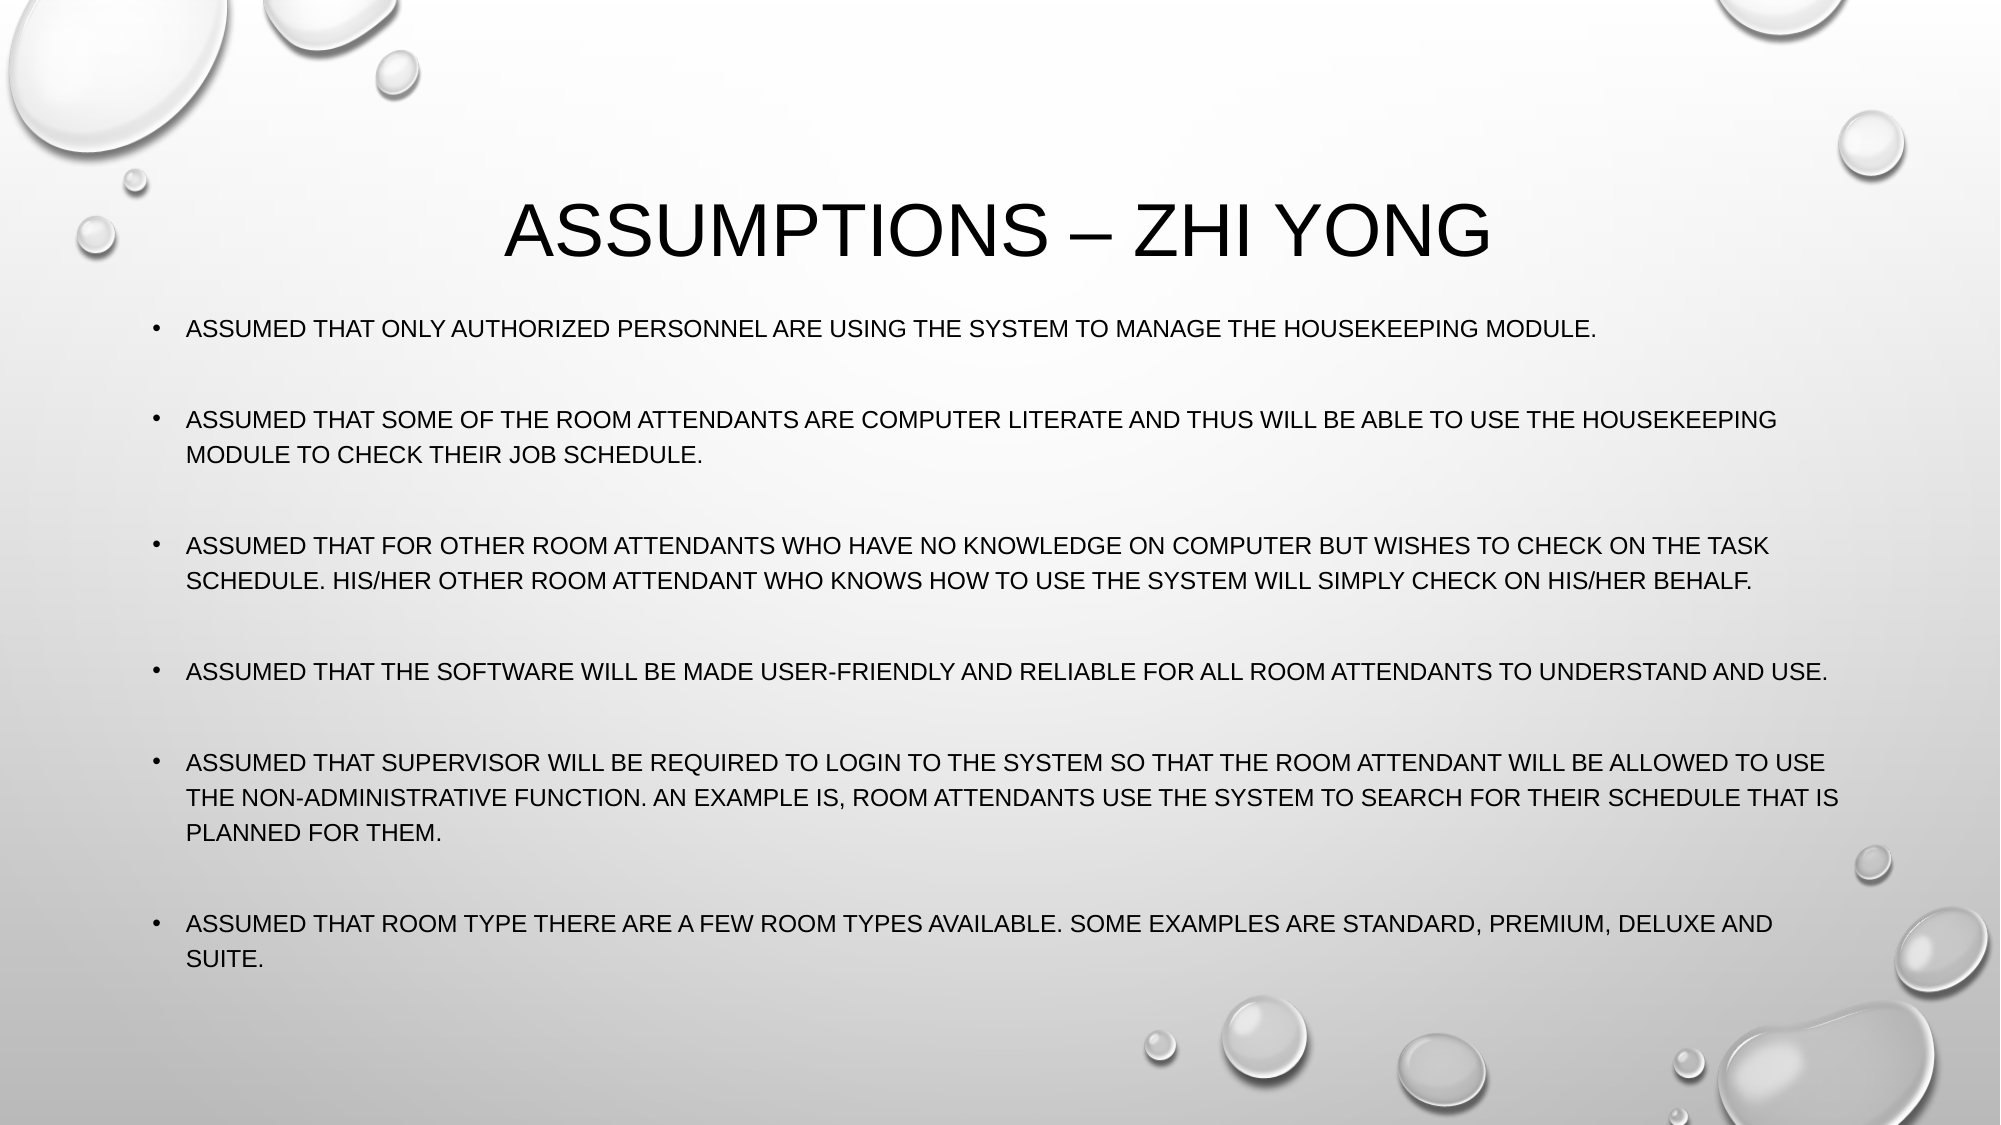

# Assumptions – ZHI yong
Assumed that only authorized personnel are using the system to manage the housekeeping module.

Assumed that some of the room attendants are computer literate and thus will be able to use the housekeeping module to check their job schedule.

Assumed that for other room attendants who have no knowledge on computer but wishes to check on the task schedule. His/her other room attendant who knows how to use the system will simply check on his/her behalf.

Assumed that the software will be made user-friendly and reliable for all room attendants to understand and use.

Assumed that supervisor will be required to login to the system so that the room attendant will be allowed to use the non-administrative function. An example is, room attendants use the system to search for their schedule that is planned for them.

Assumed that room type there are a few room types available. Some examples are standard, premium, deluxe and suite.